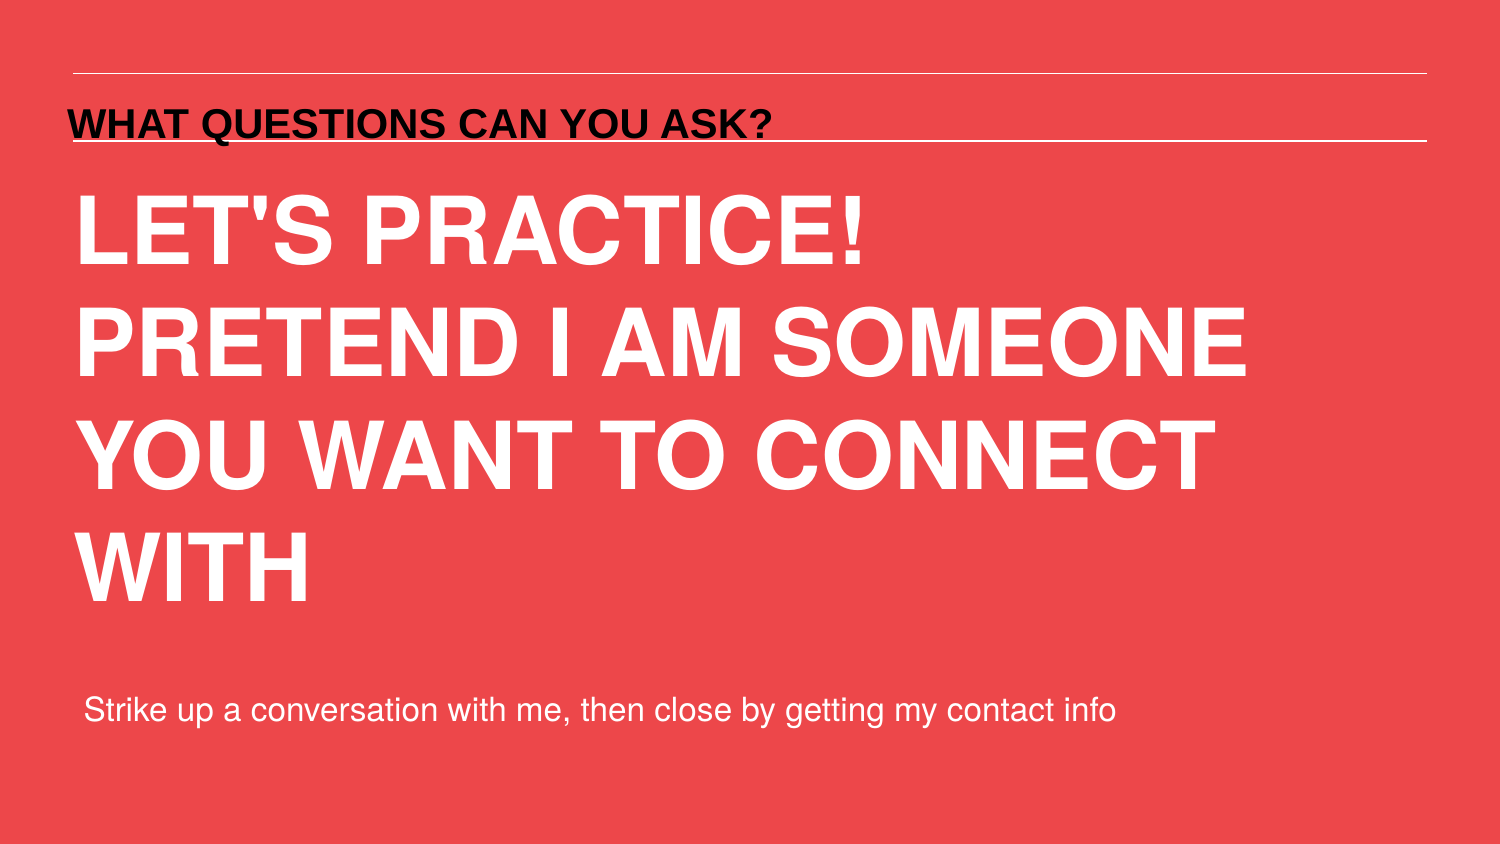

WHAT QUESTIONS CAN YOU ASK?
LET'S PRACTICE!
PRETEND I AM SOMEONE YOU WANT TO CONNECT WITH
Strike up a conversation with me, then close by getting my contact info